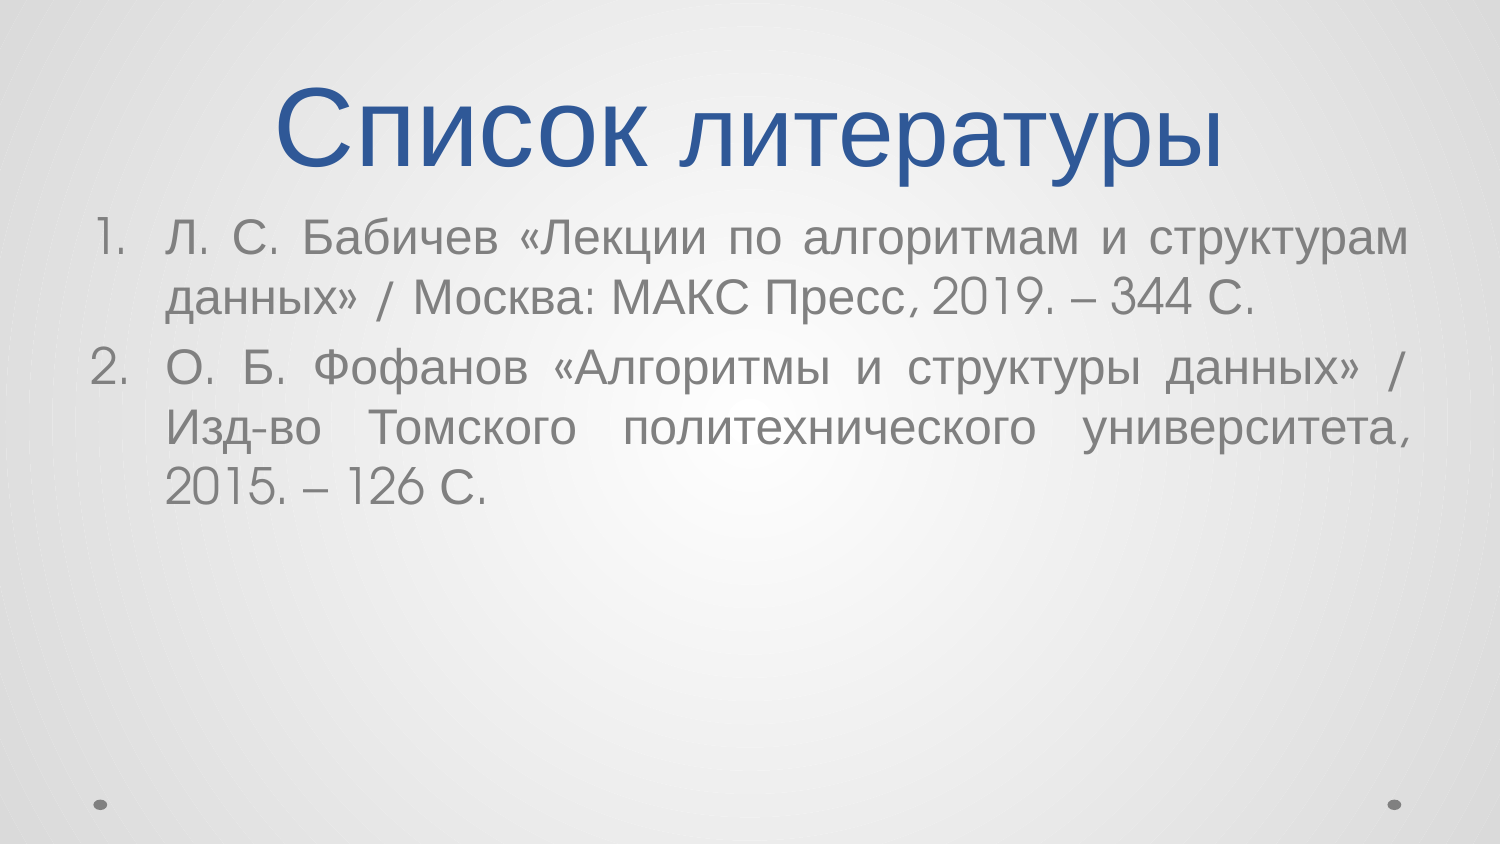

# Список литературы
Л. С. Бабичев «Лекции по алгоритмам и структурам данных» / Москва: МАКС Пресс, 2019. – 344 С.
О. Б. Фофанов «Алгоритмы и структуры данных» / Изд-во Томского политехнического университета, 2015. – 126 С.